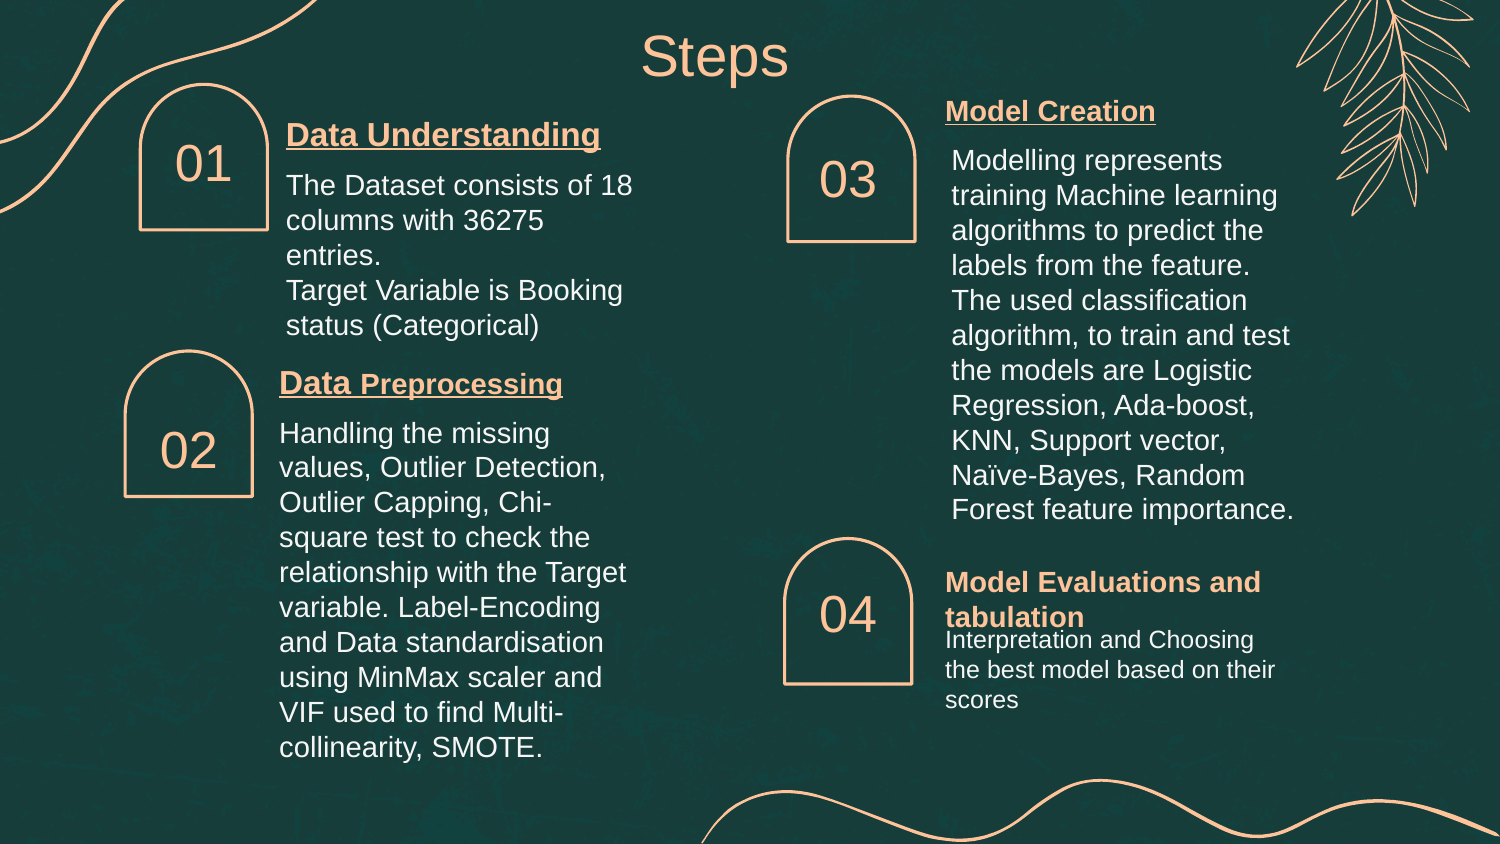

Steps
Model Creation

# Data Understanding
01
03
The Dataset consists of 18 columns with 36275 entries.
Target Variable is Booking status (Categorical)
Modelling represents training Machine learning  algorithms to predict the labels from the feature. The used classification algorithm, to train and test the models are Logistic Regression, Ada-boost, KNN, Support vector, Naïve-Bayes, Random Forest feature importance.

Data Preprocessing
02

Handling the missing values, Outlier Detection, Outlier Capping, Chi-square test to check the relationship with the Target variable. Label-Encoding and Data standardisation using MinMax scaler and VIF used to find Multi-collinearity, SMOTE.
Model Evaluations and tabulation
04
Interpretation and Choosing the best model based on their scores